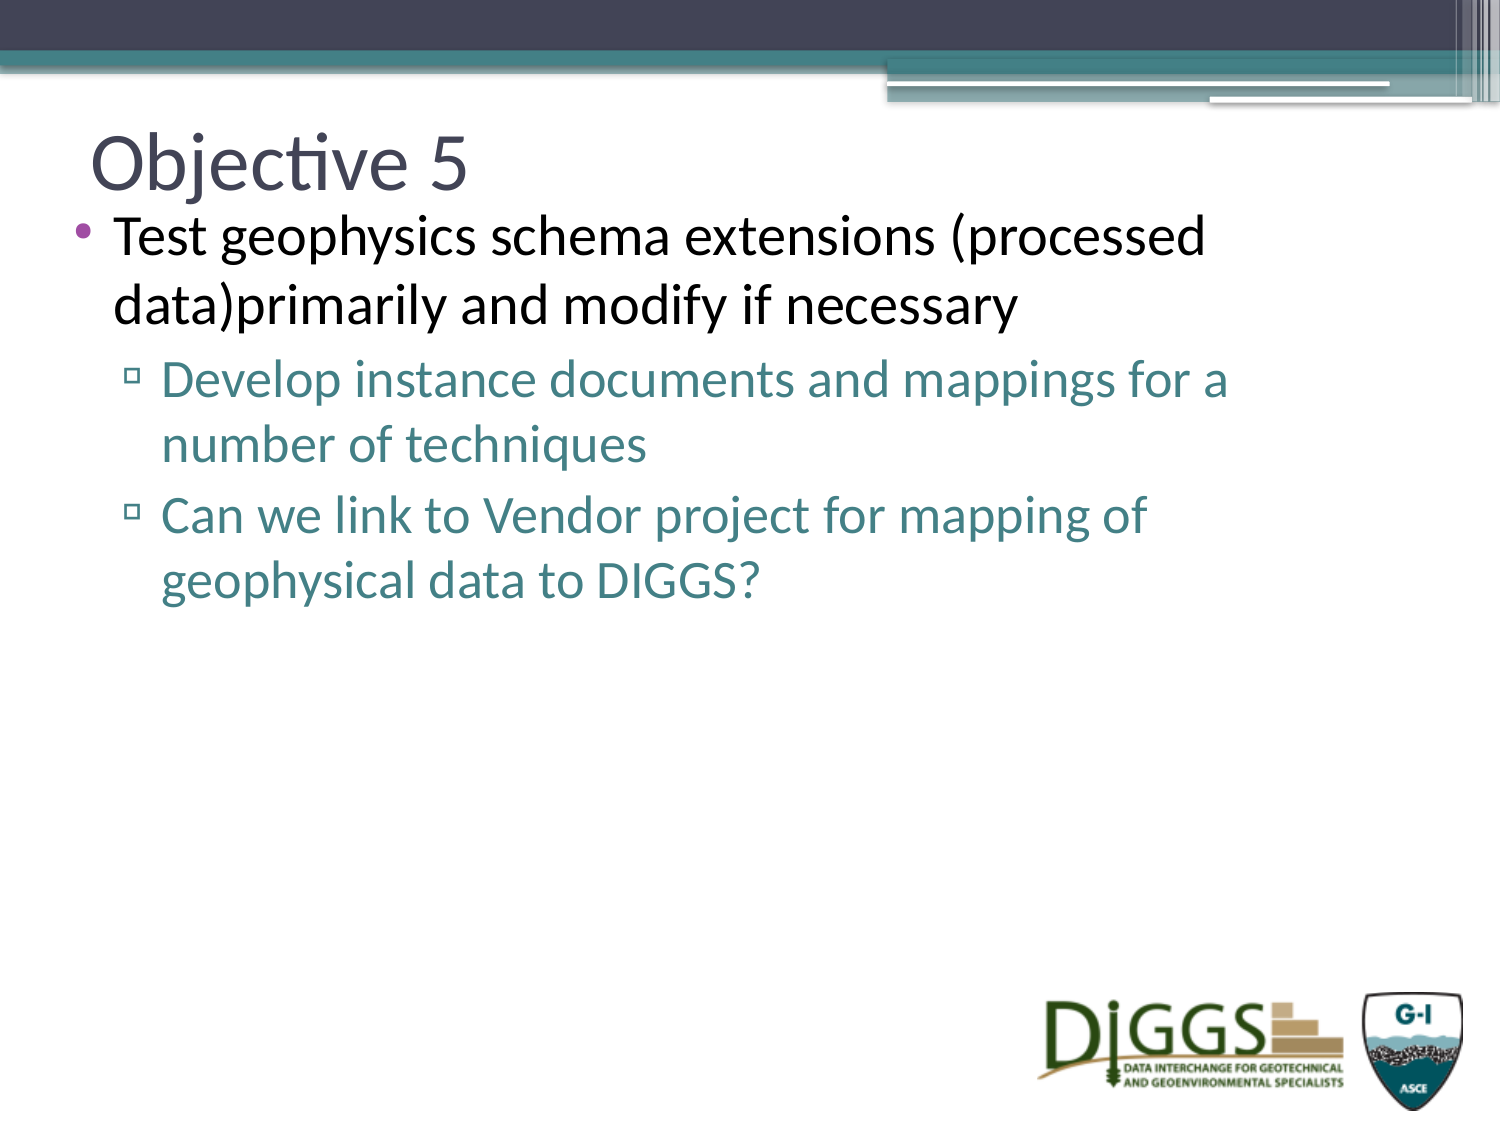

# Objective 5
Test geophysics schema extensions (processed data)primarily and modify if necessary
Develop instance documents and mappings for a number of techniques
Can we link to Vendor project for mapping of geophysical data to DIGGS?